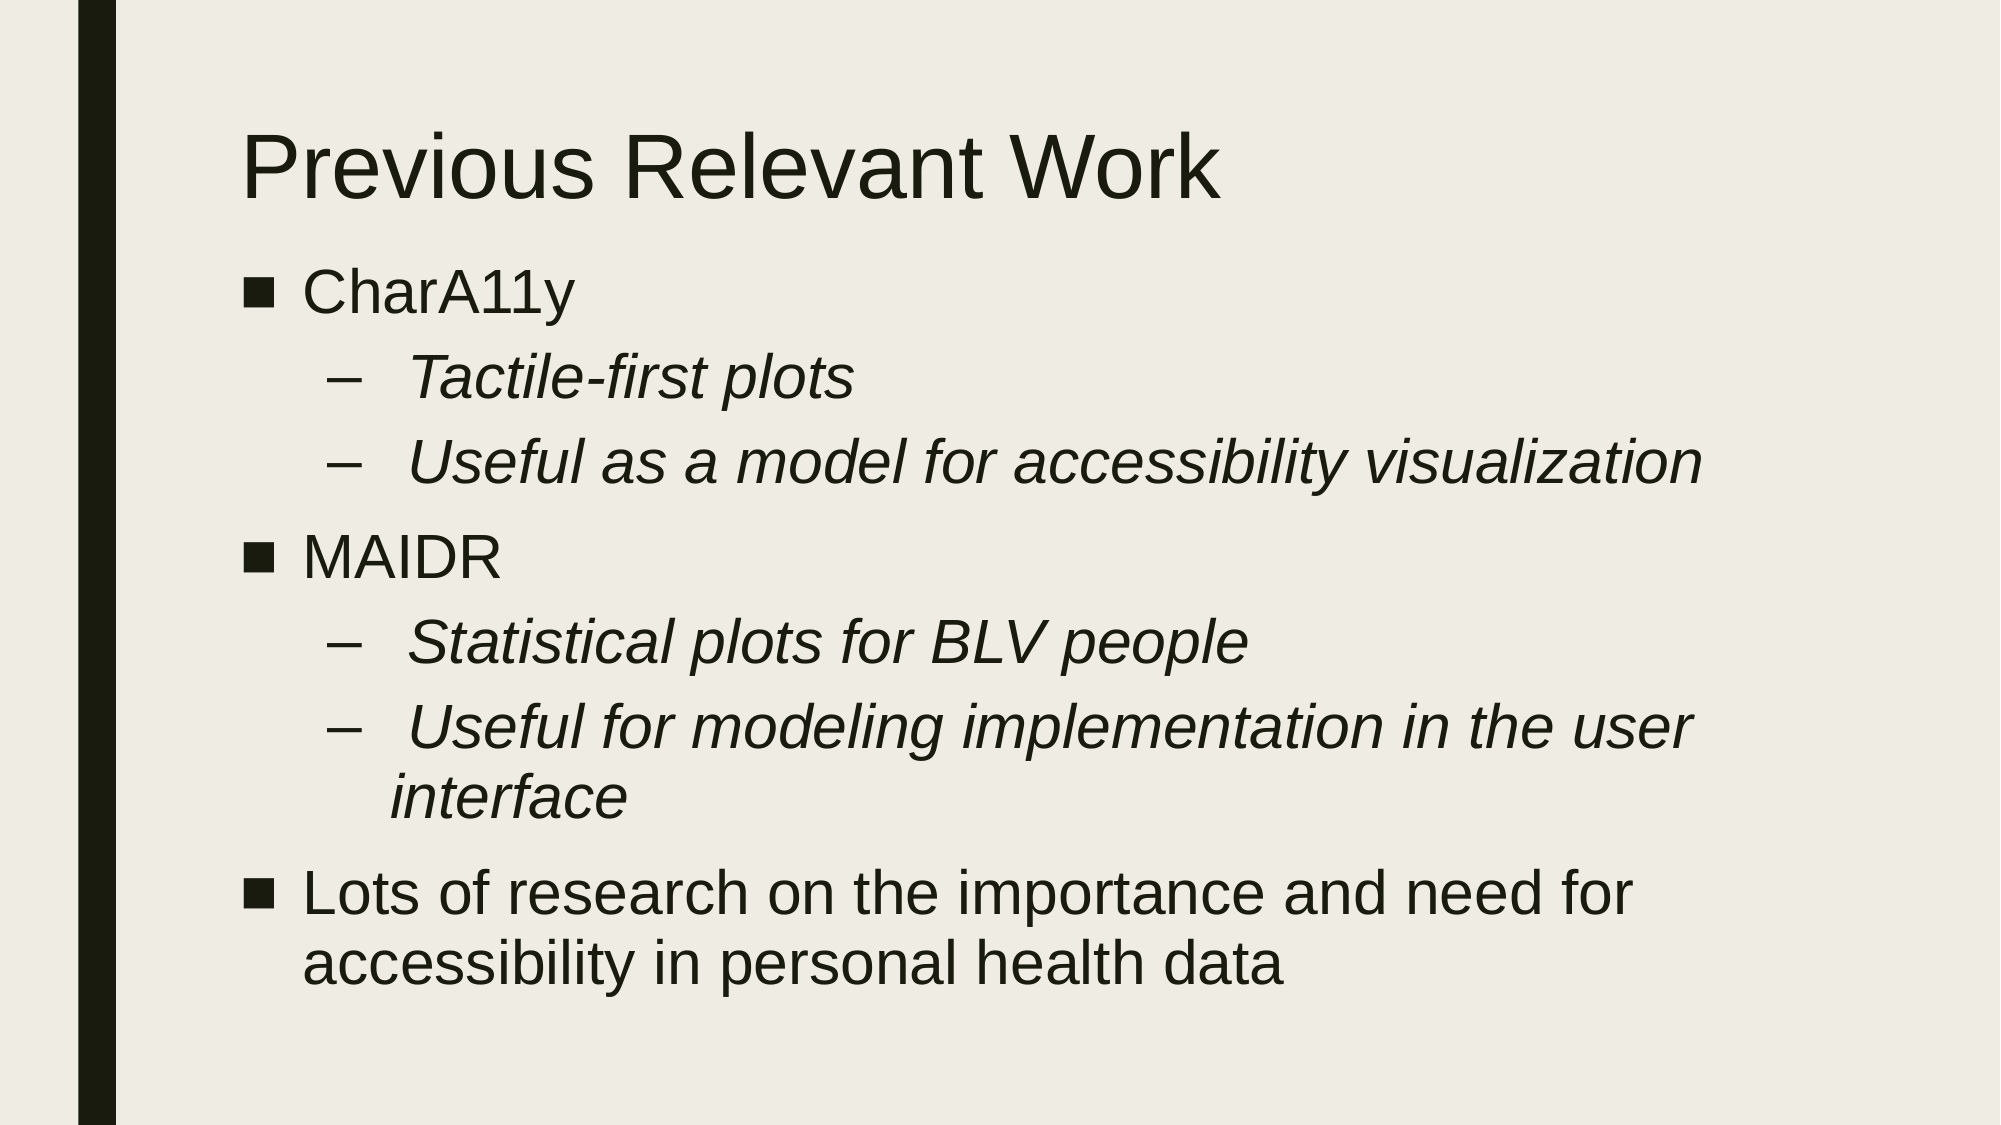

# Previous Relevant Work
CharA11y
 Tactile-first plots
 Useful as a model for accessibility visualization
MAIDR
 Statistical plots for BLV people
 Useful for modeling implementation in the user interface
Lots of research on the importance and need for accessibility in personal health data